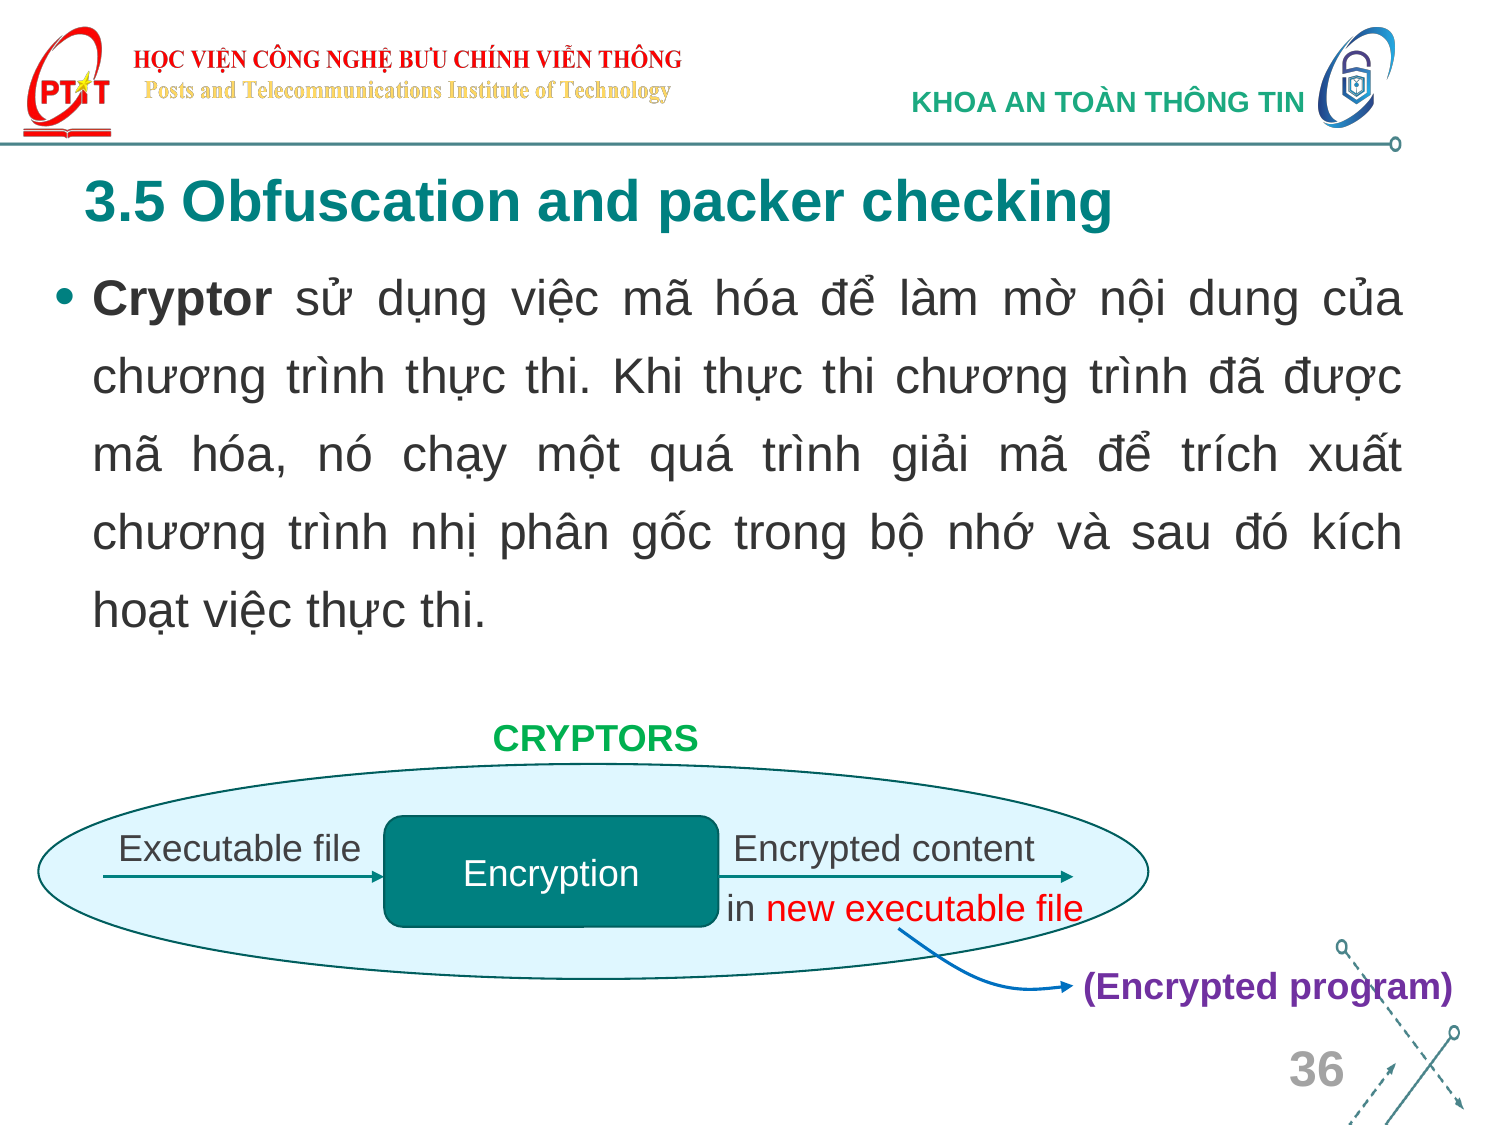

# 3.5 Obfuscation and packer checking
Cryptor sử dụng việc mã hóa để làm mờ nội dung của chương trình thực thi. Khi thực thi chương trình đã được mã hóa, nó chạy một quá trình giải mã để trích xuất chương trình nhị phân gốc trong bộ nhớ và sau đó kích hoạt việc thực thi.
CRYPTORS

Executable file
Encryption
Encrypted content
in new executable file

(Encrypted program)